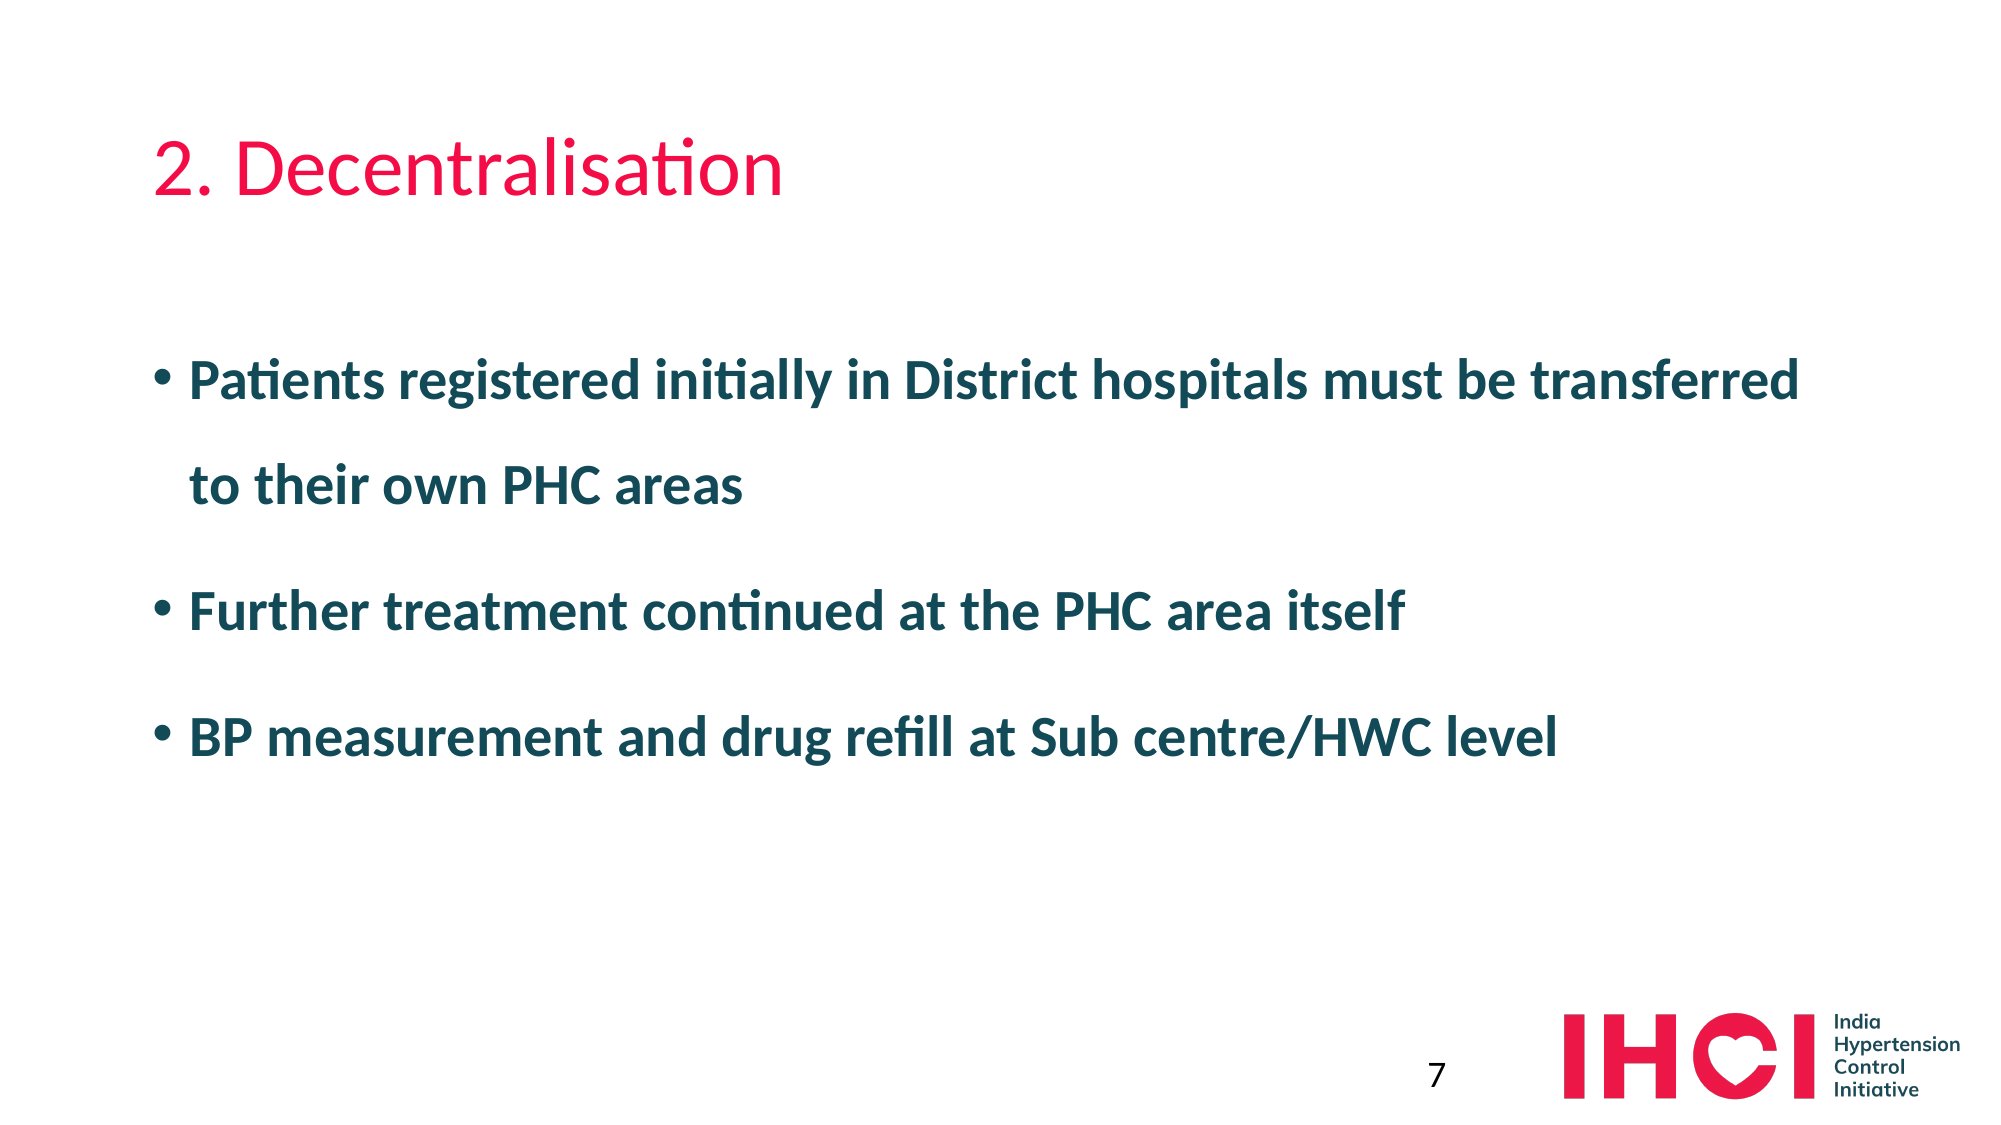

# 2. Decentralisation
Patients registered initially in District hospitals must be transferred to their own PHC areas
Further treatment continued at the PHC area itself
BP measurement and drug refill at Sub centre/HWC level
7